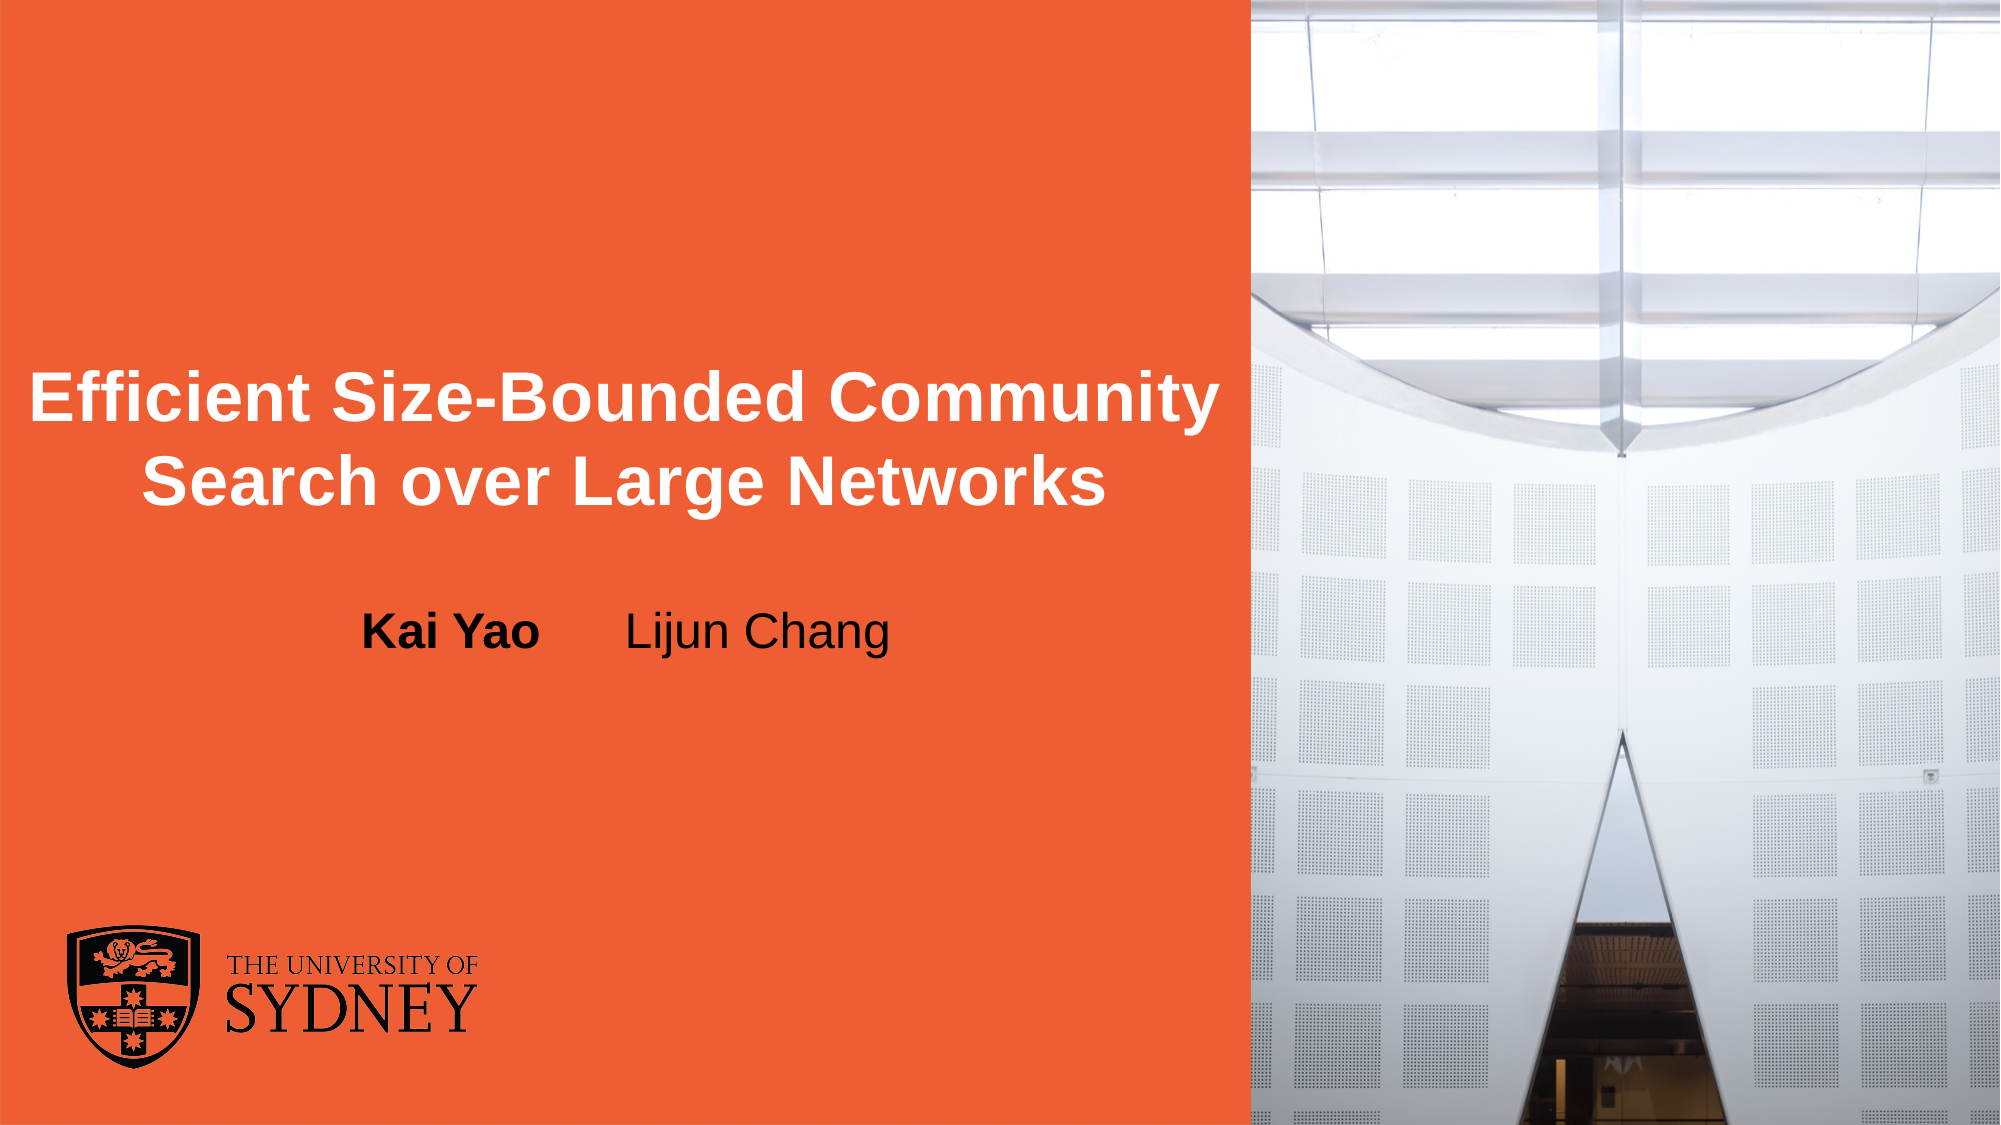

# Efficient Size-Bounded Community Search over Large Networks
Kai Yao      Lijun Chang